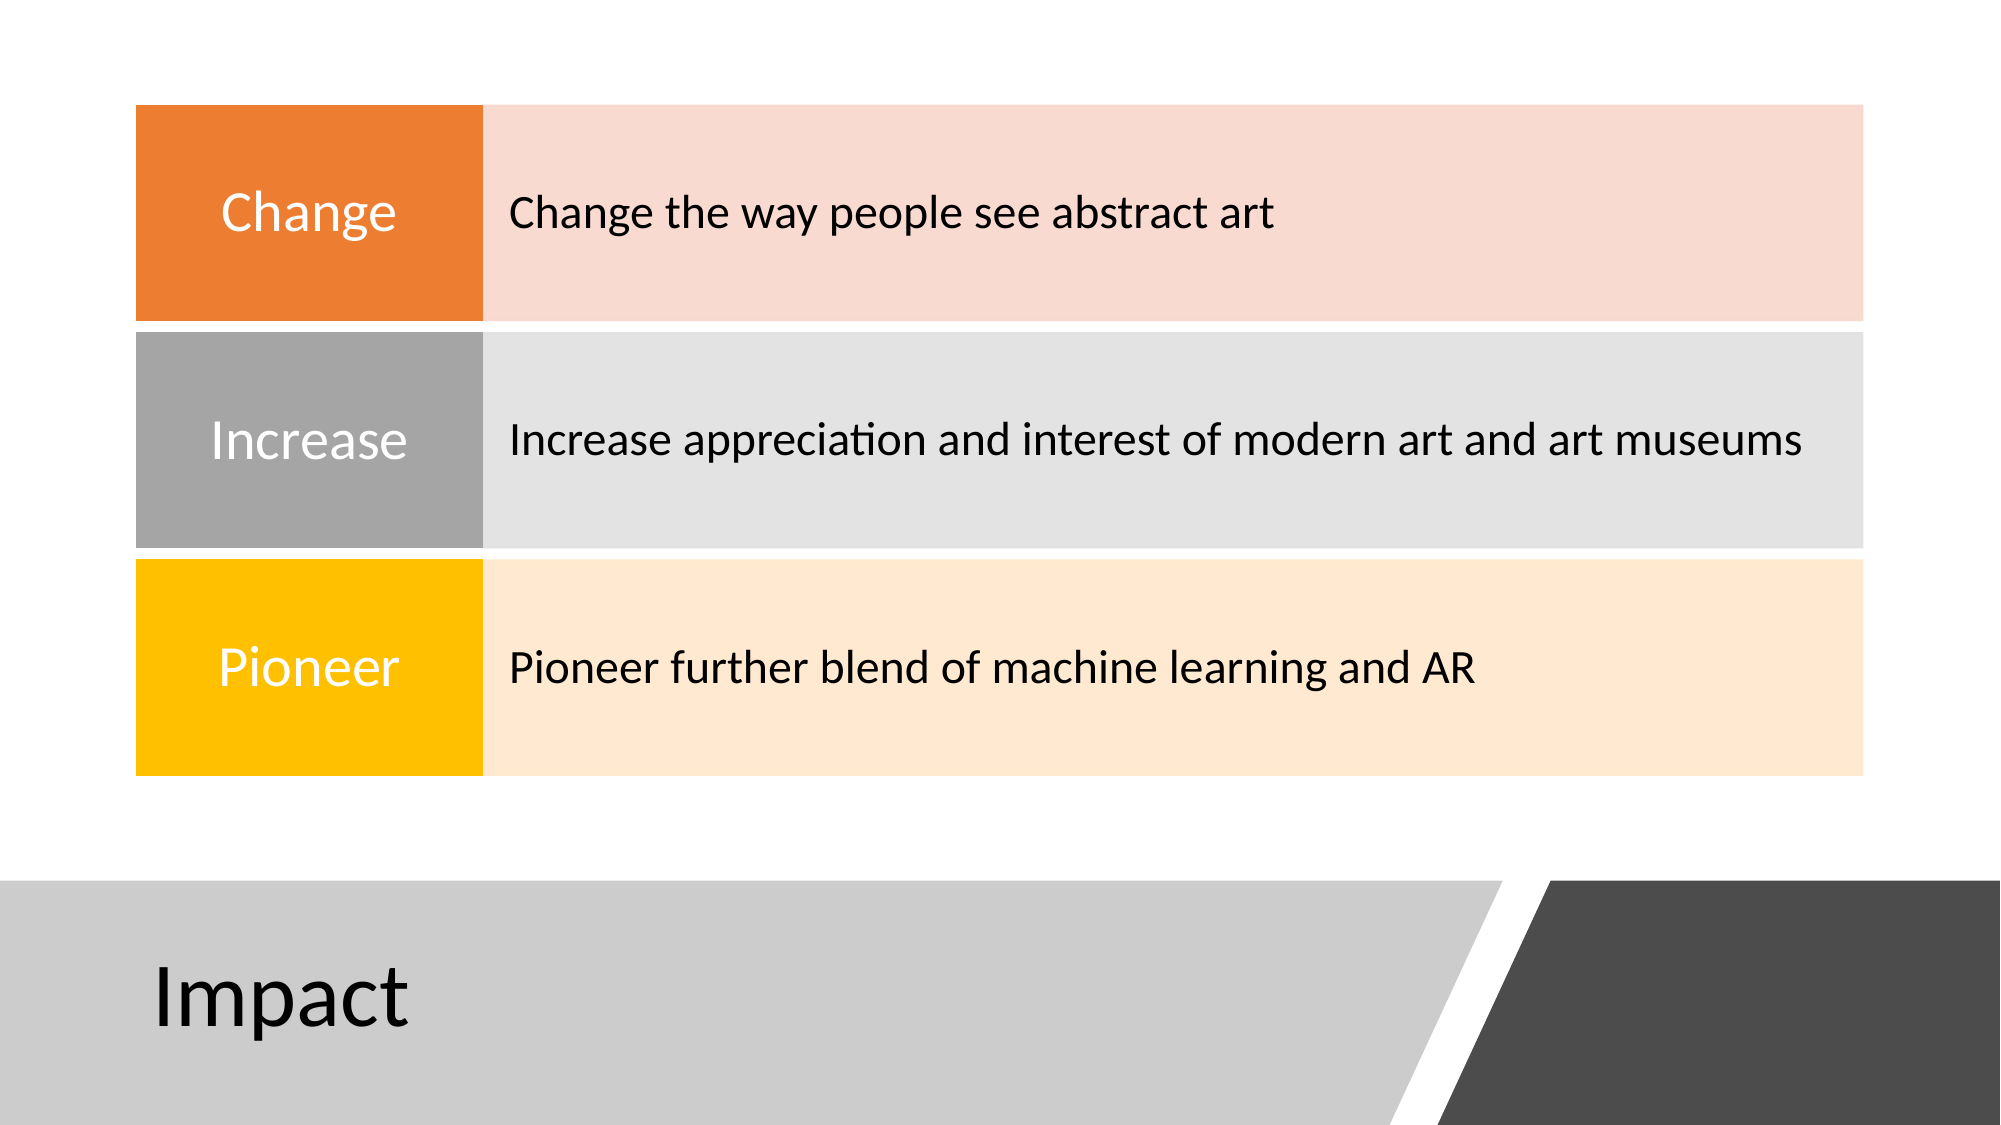

Change the way people see abstract art
Change
Increase appreciation and interest of modern art and art museums
Increase
Pioneer further blend of machine learning and AR
Pioneer

# Impact